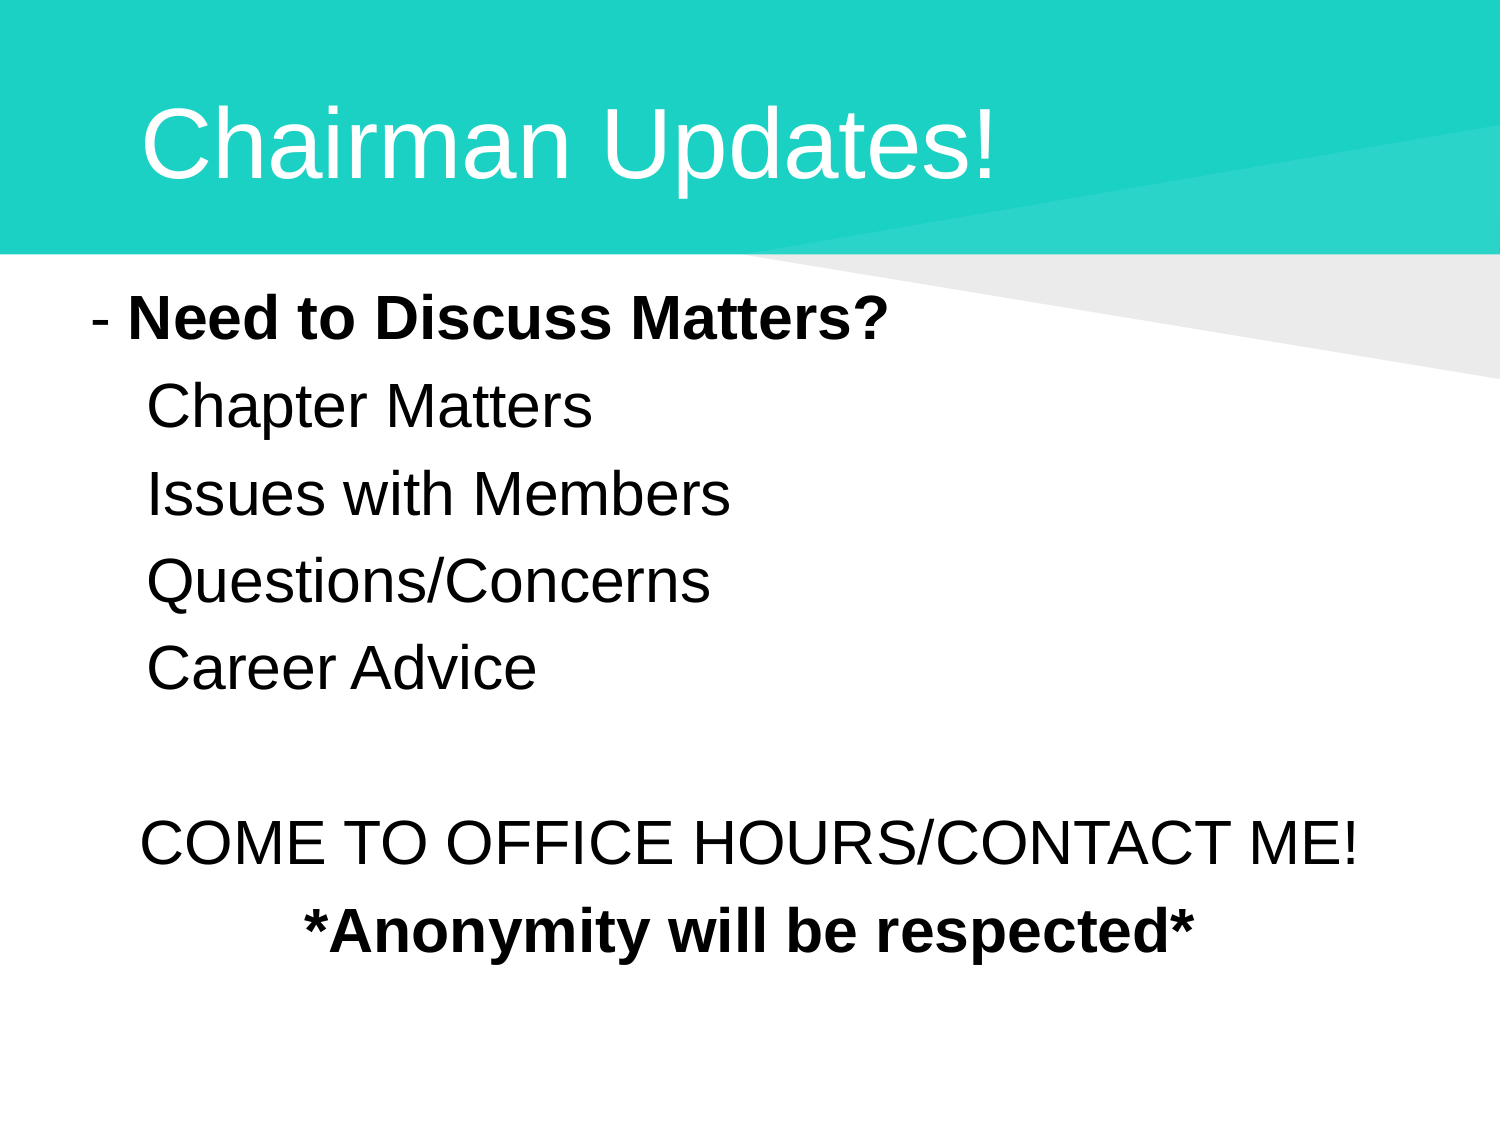

# Chairman Updates!
- Need to Discuss Matters?
	Chapter Matters
	Issues with Members
	Questions/Concerns
	Career Advice

COME TO OFFICE HOURS/CONTACT ME!
*Anonymity will be respected*